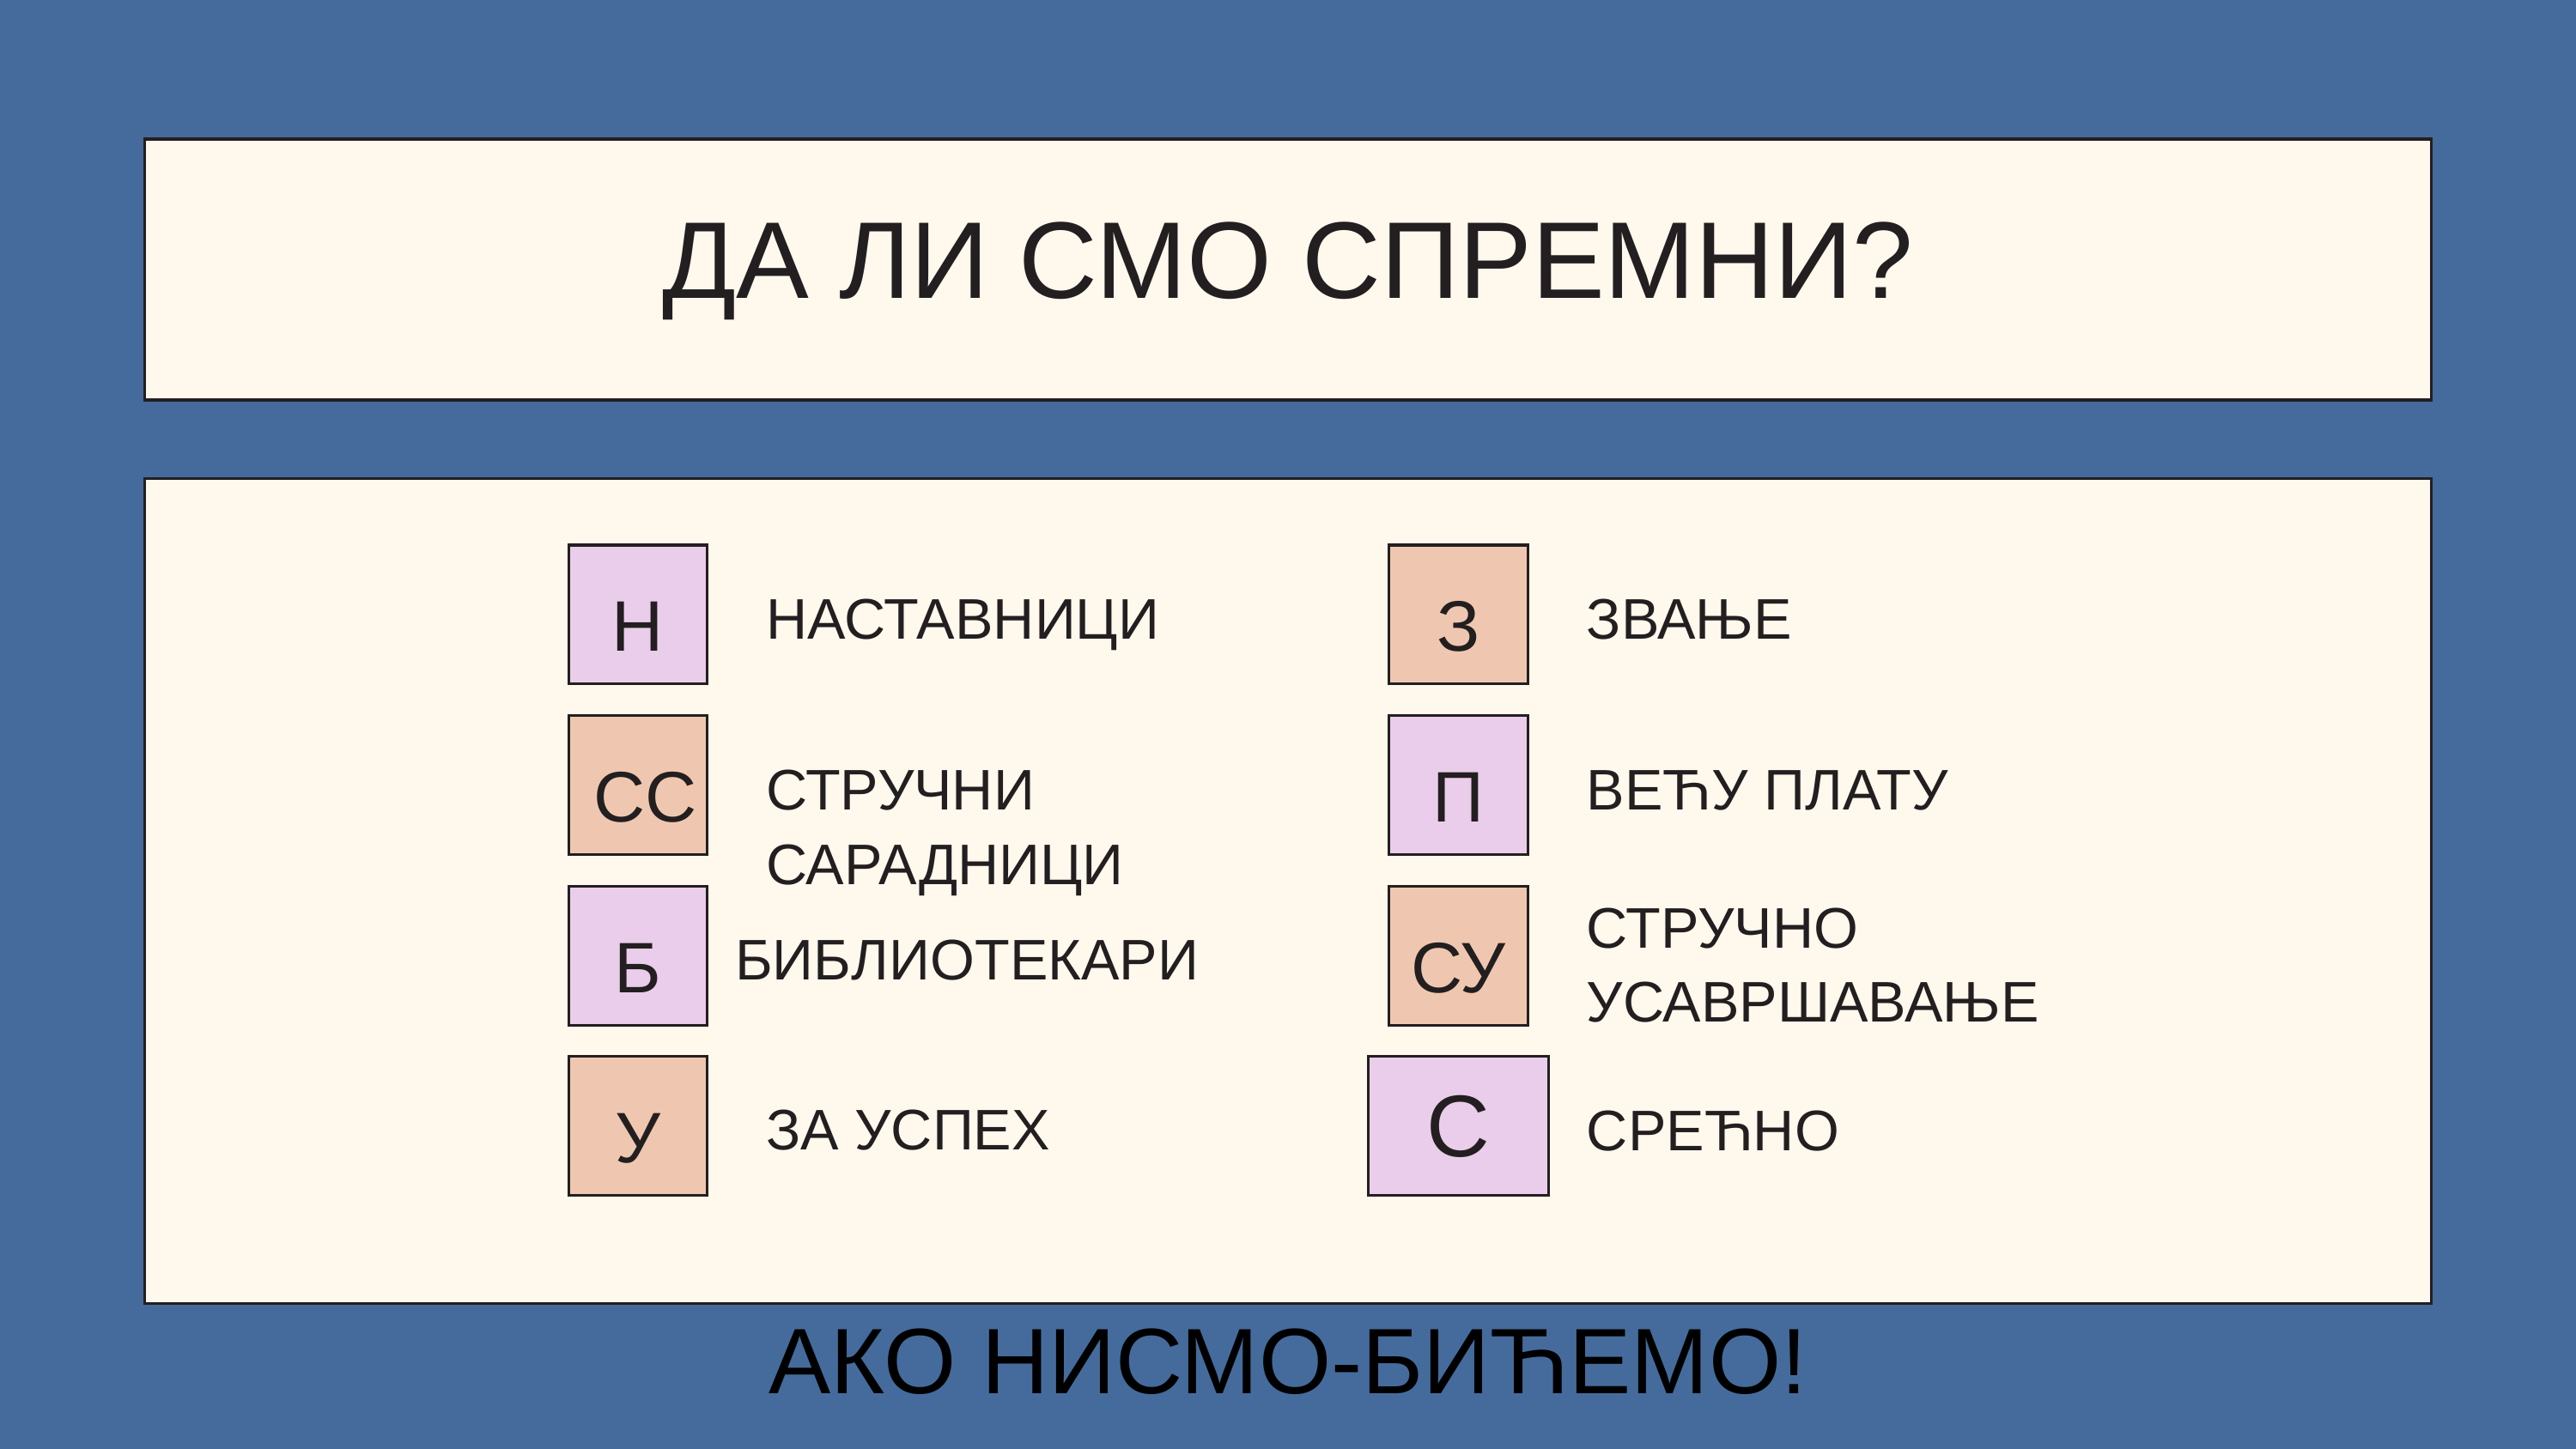

ДА ЛИ СМО СПРЕМНИ?

Н
З
НАСТАВНИЦИ
ЗВАЊЕ

СС
П
СТРУЧНИ САРАДНИЦИ
ВЕЋУ ПЛАТУ
СТРУЧНО УСАВРШАВАЊЕ

Б
СУ
БИБЛИОТЕКАРИ
С

У
ЗА УСПЕХ
СРЕЋНО
АКО НИСМО-БИЋЕМО!